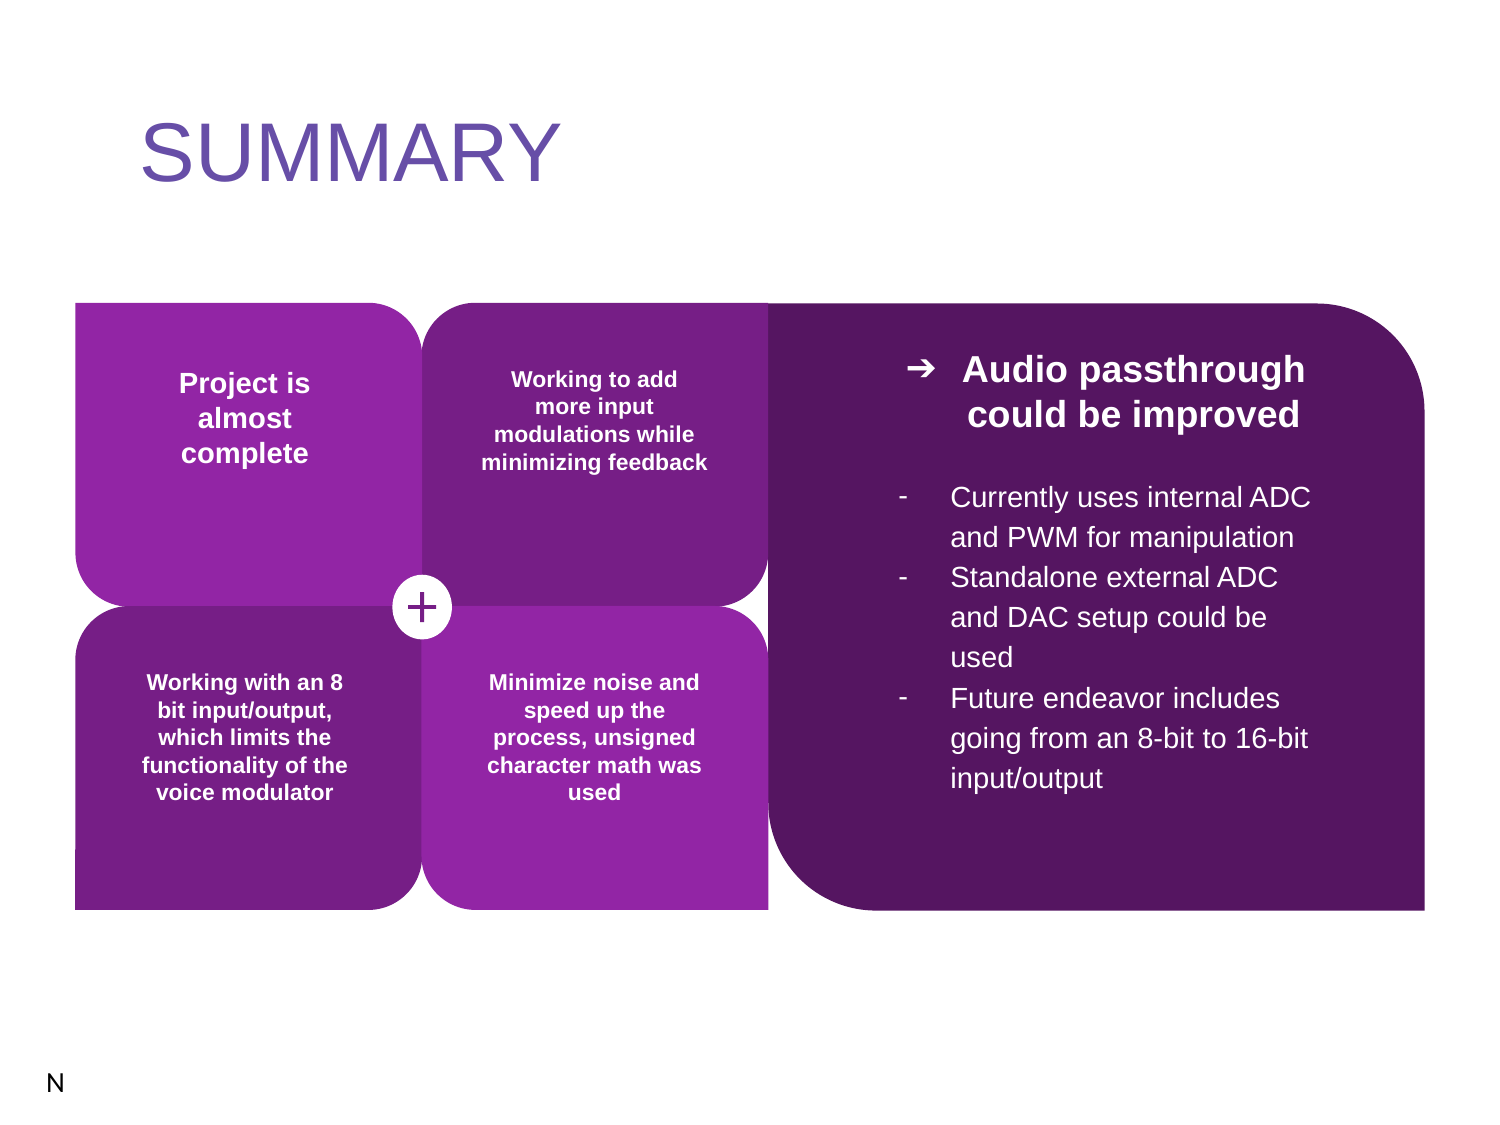

SUMMARY

Project is almost complete

Working to add more input modulations while minimizing feedback

Audio passthrough could be improved
Currently uses internal ADC and PWM for manipulation
Standalone external ADC and DAC setup could be used
Future endeavor includes going from an 8-bit to 16-bit input/output

Working with an 8 bit input/output, which limits the functionality of the voice modulator

Minimize noise and speed up the process, unsigned character math was used
N